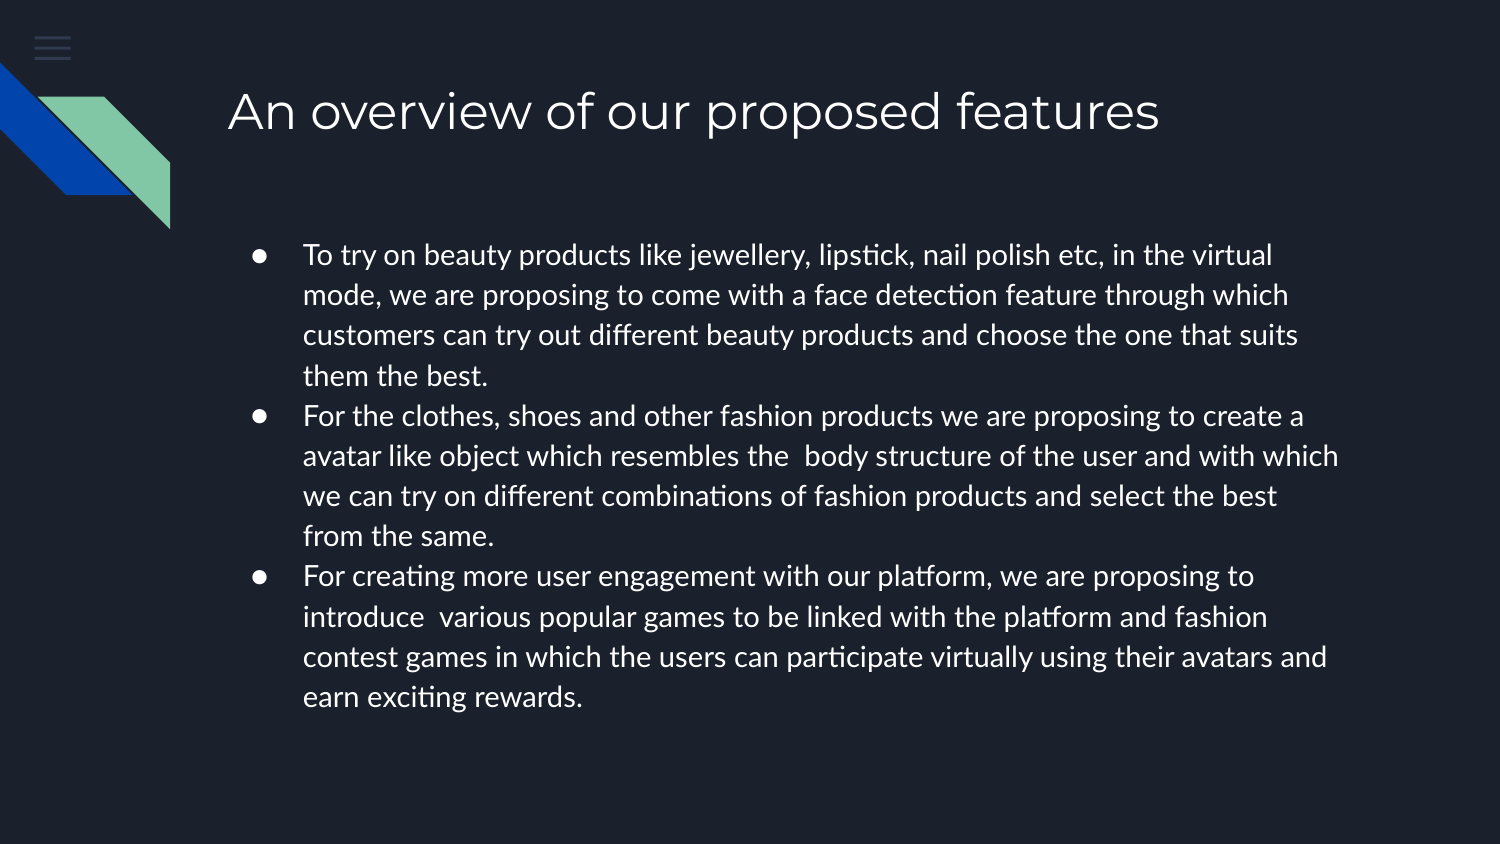

# An overview of our proposed features
To try on beauty products like jewellery, lipstick, nail polish etc, in the virtual mode, we are proposing to come with a face detection feature through which customers can try out different beauty products and choose the one that suits them the best.
For the clothes, shoes and other fashion products we are proposing to create a avatar like object which resembles the  body structure of the user and with which we can try on different combinations of fashion products and select the best from the same.
For creating more user engagement with our platform, we are proposing to introduce  various popular games to be linked with the platform and fashion contest games in which the users can participate virtually using their avatars and earn exciting rewards.